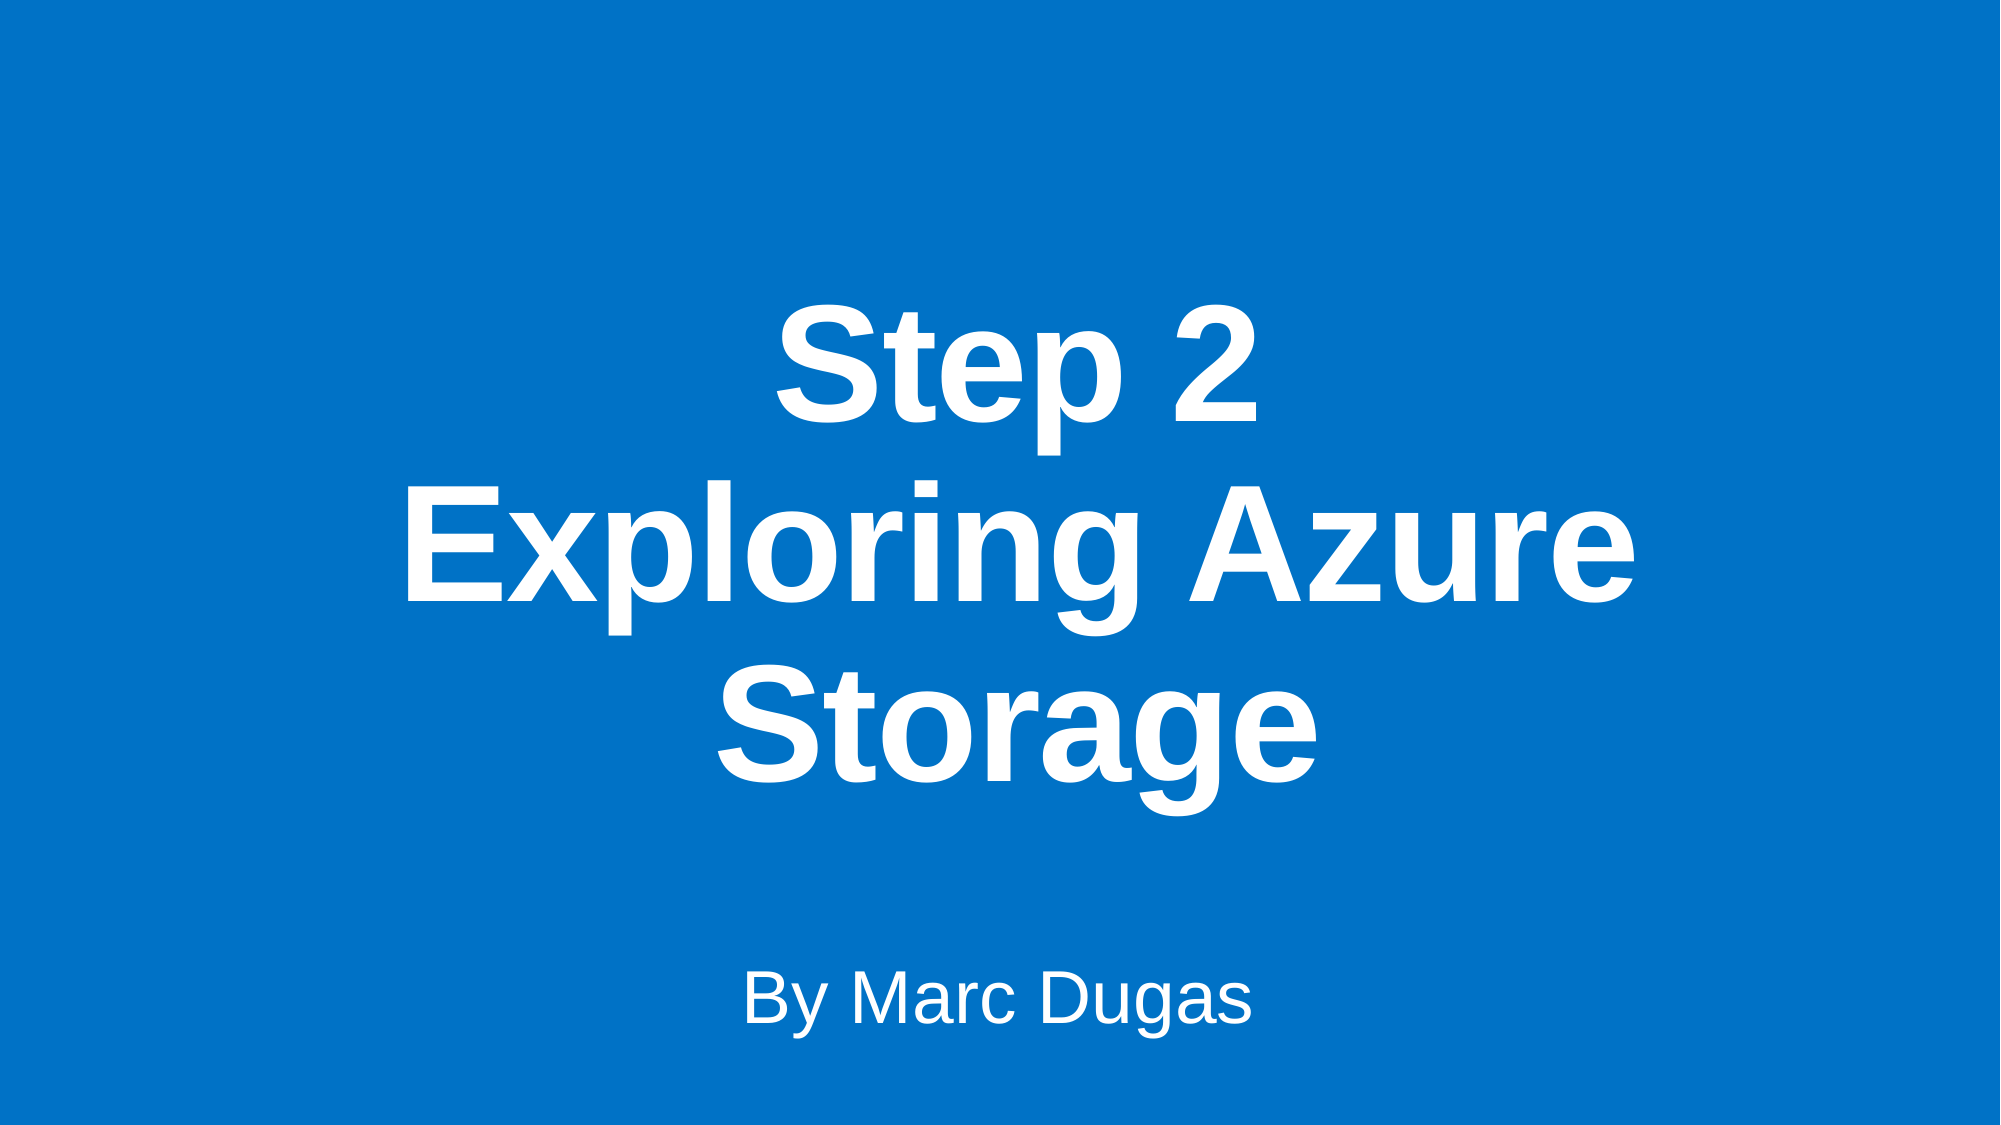

# Step 2 Exploring Azure Storage
By Marc Dugas